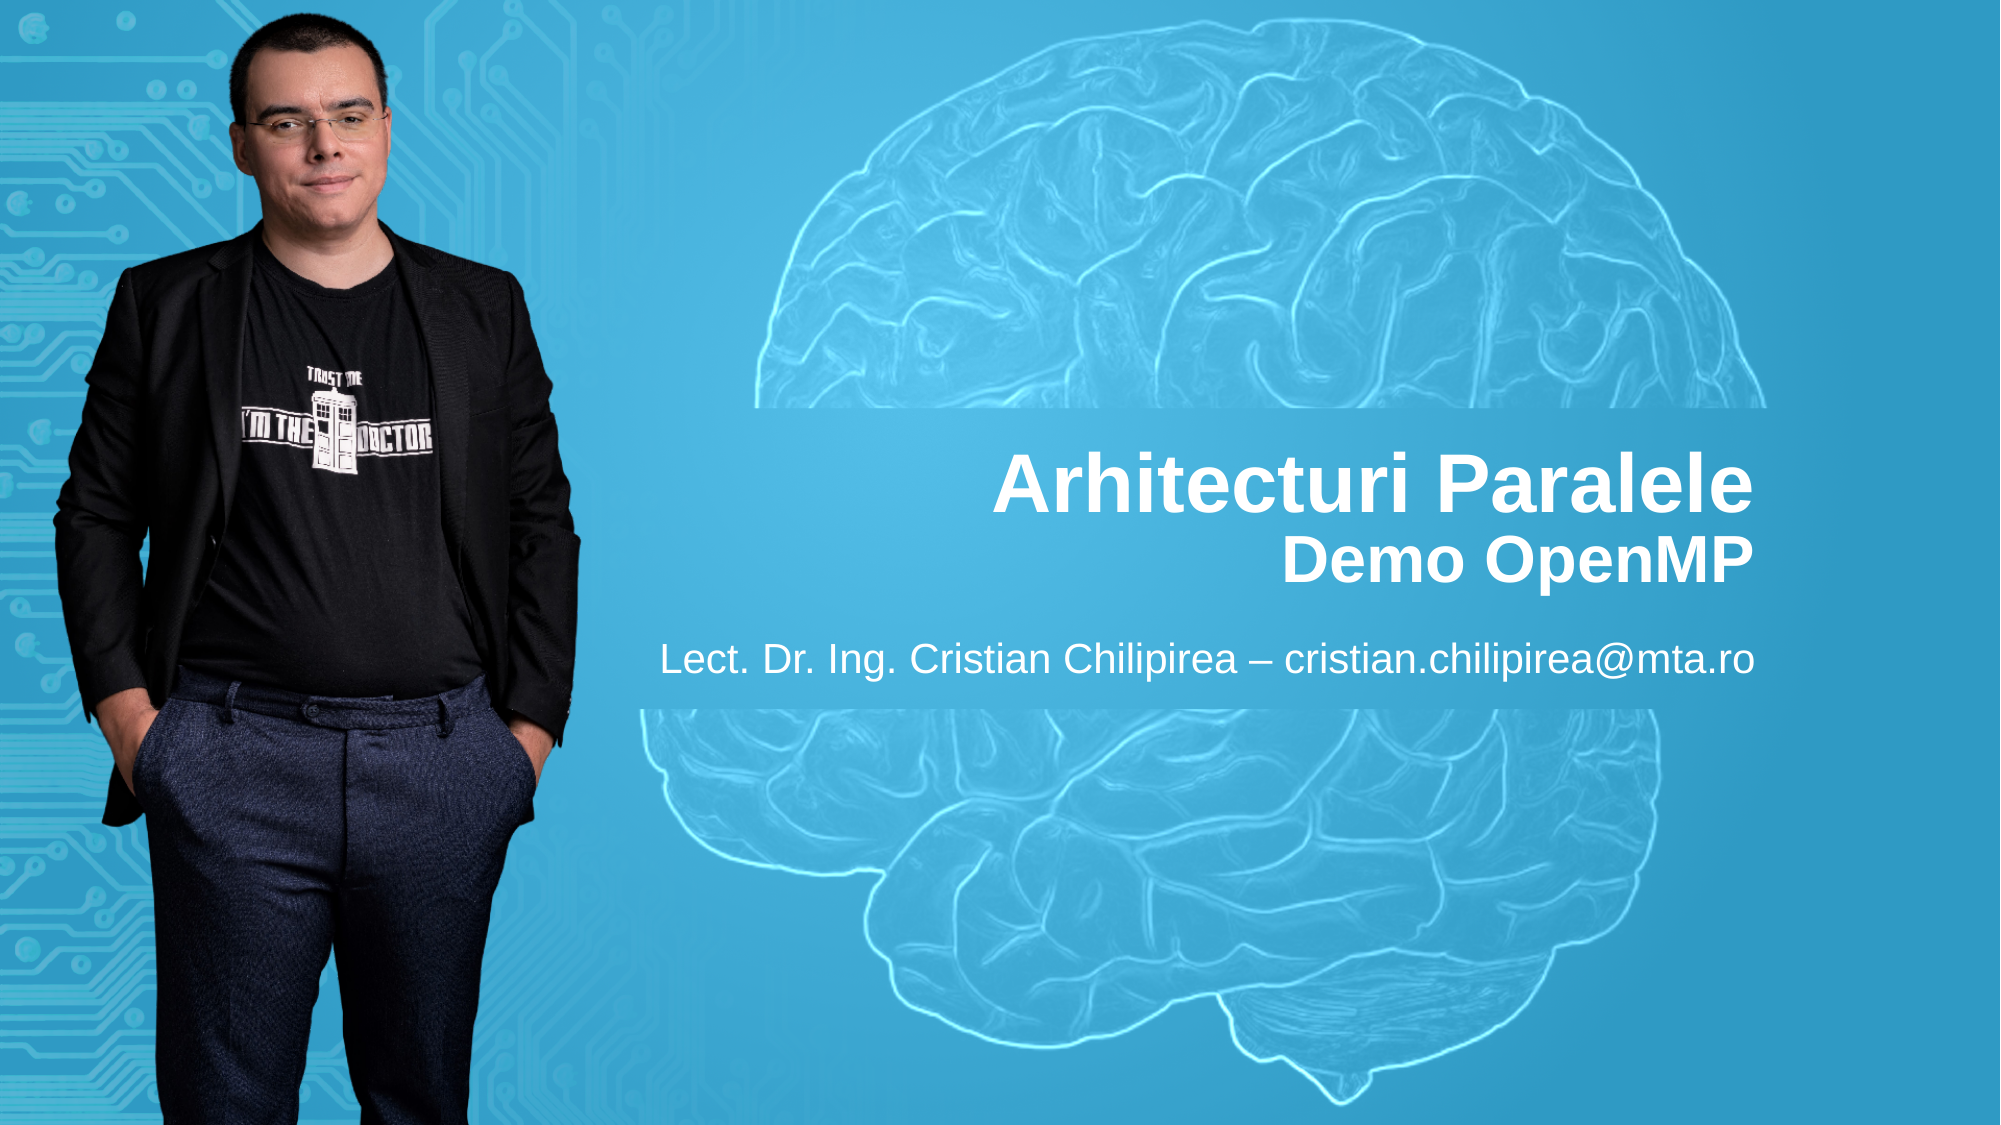

# Arhitecturi Paralele Demo OpenMP
Lect. Dr. Ing. Cristian Chilipirea – cristian.chilipirea@mta.ro